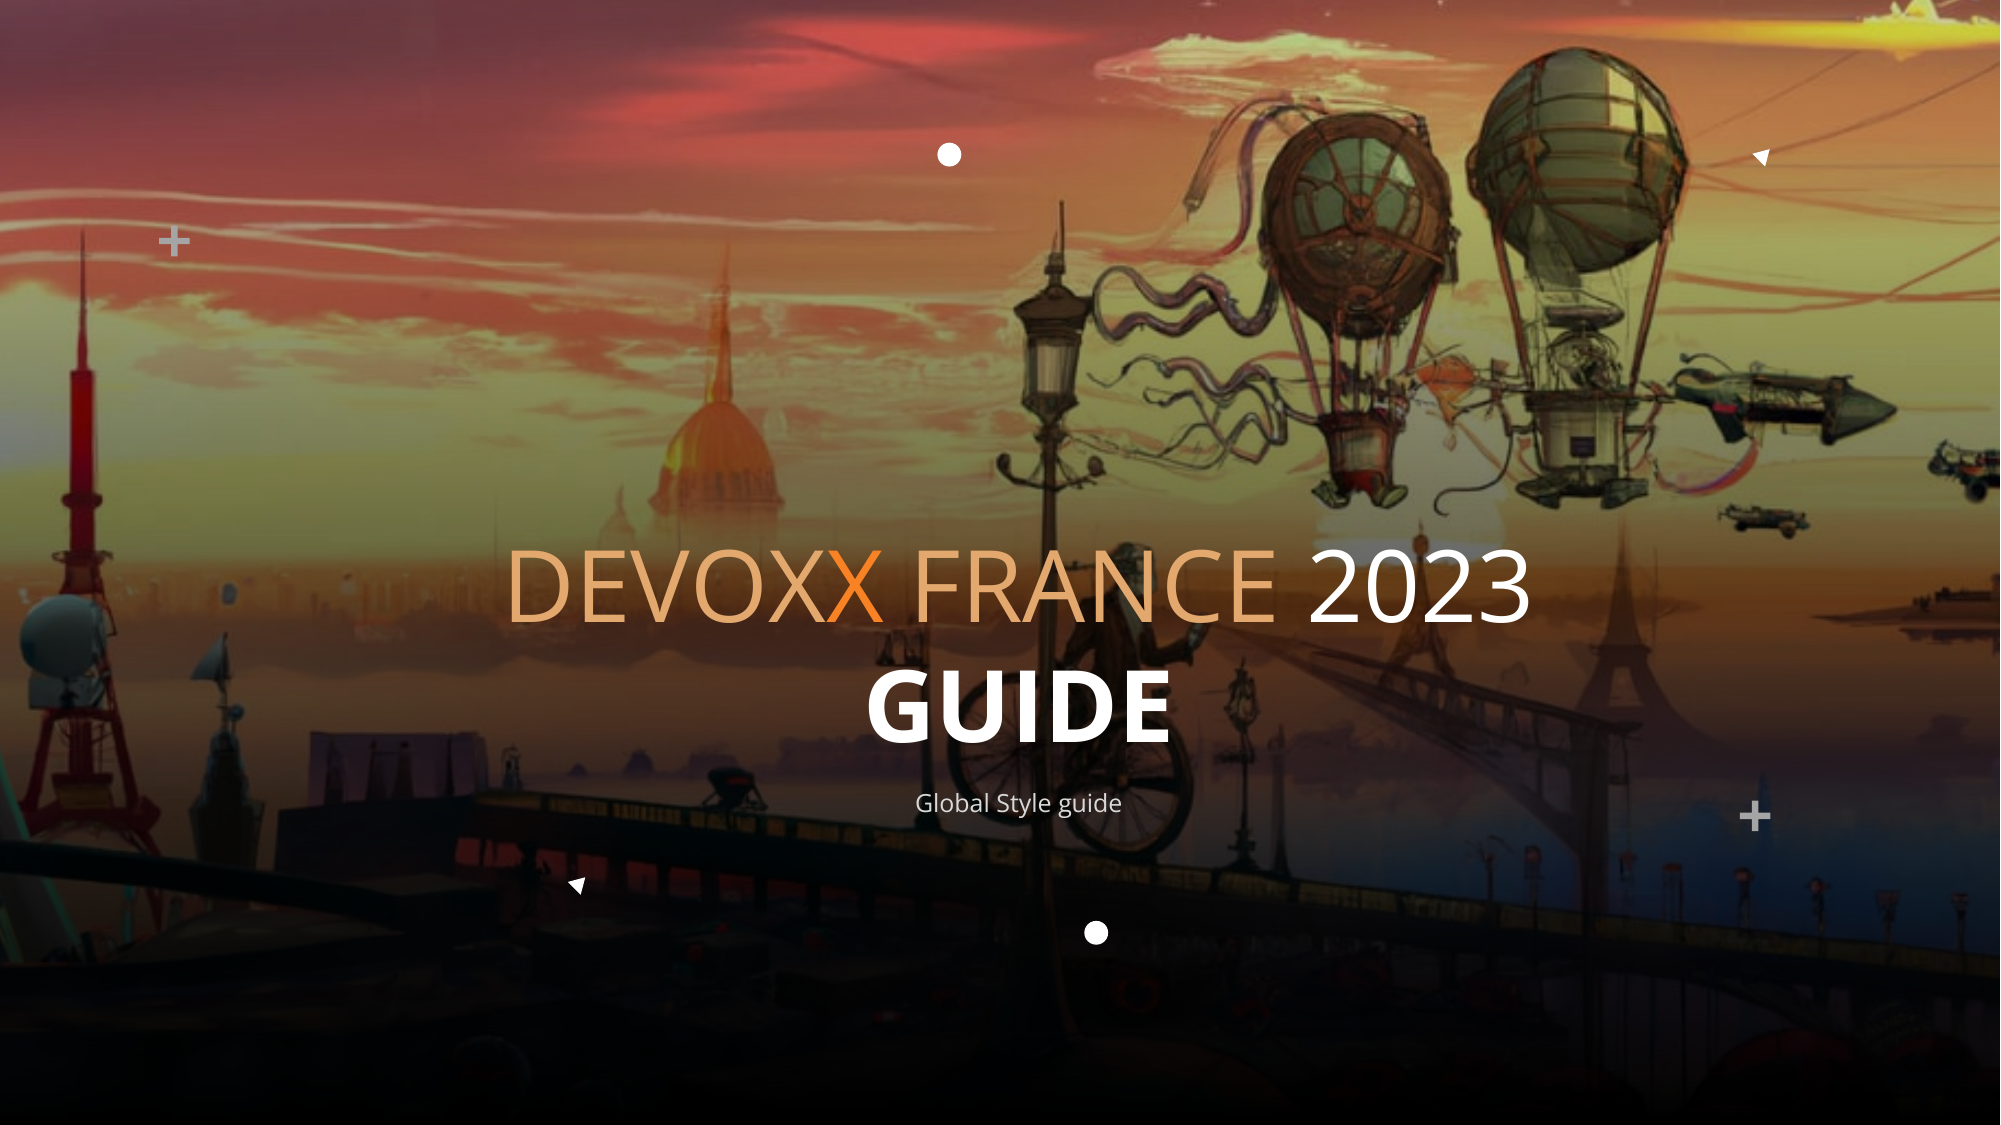

DEVOXX FRANCE 2023 GUIDE
Global Style guide